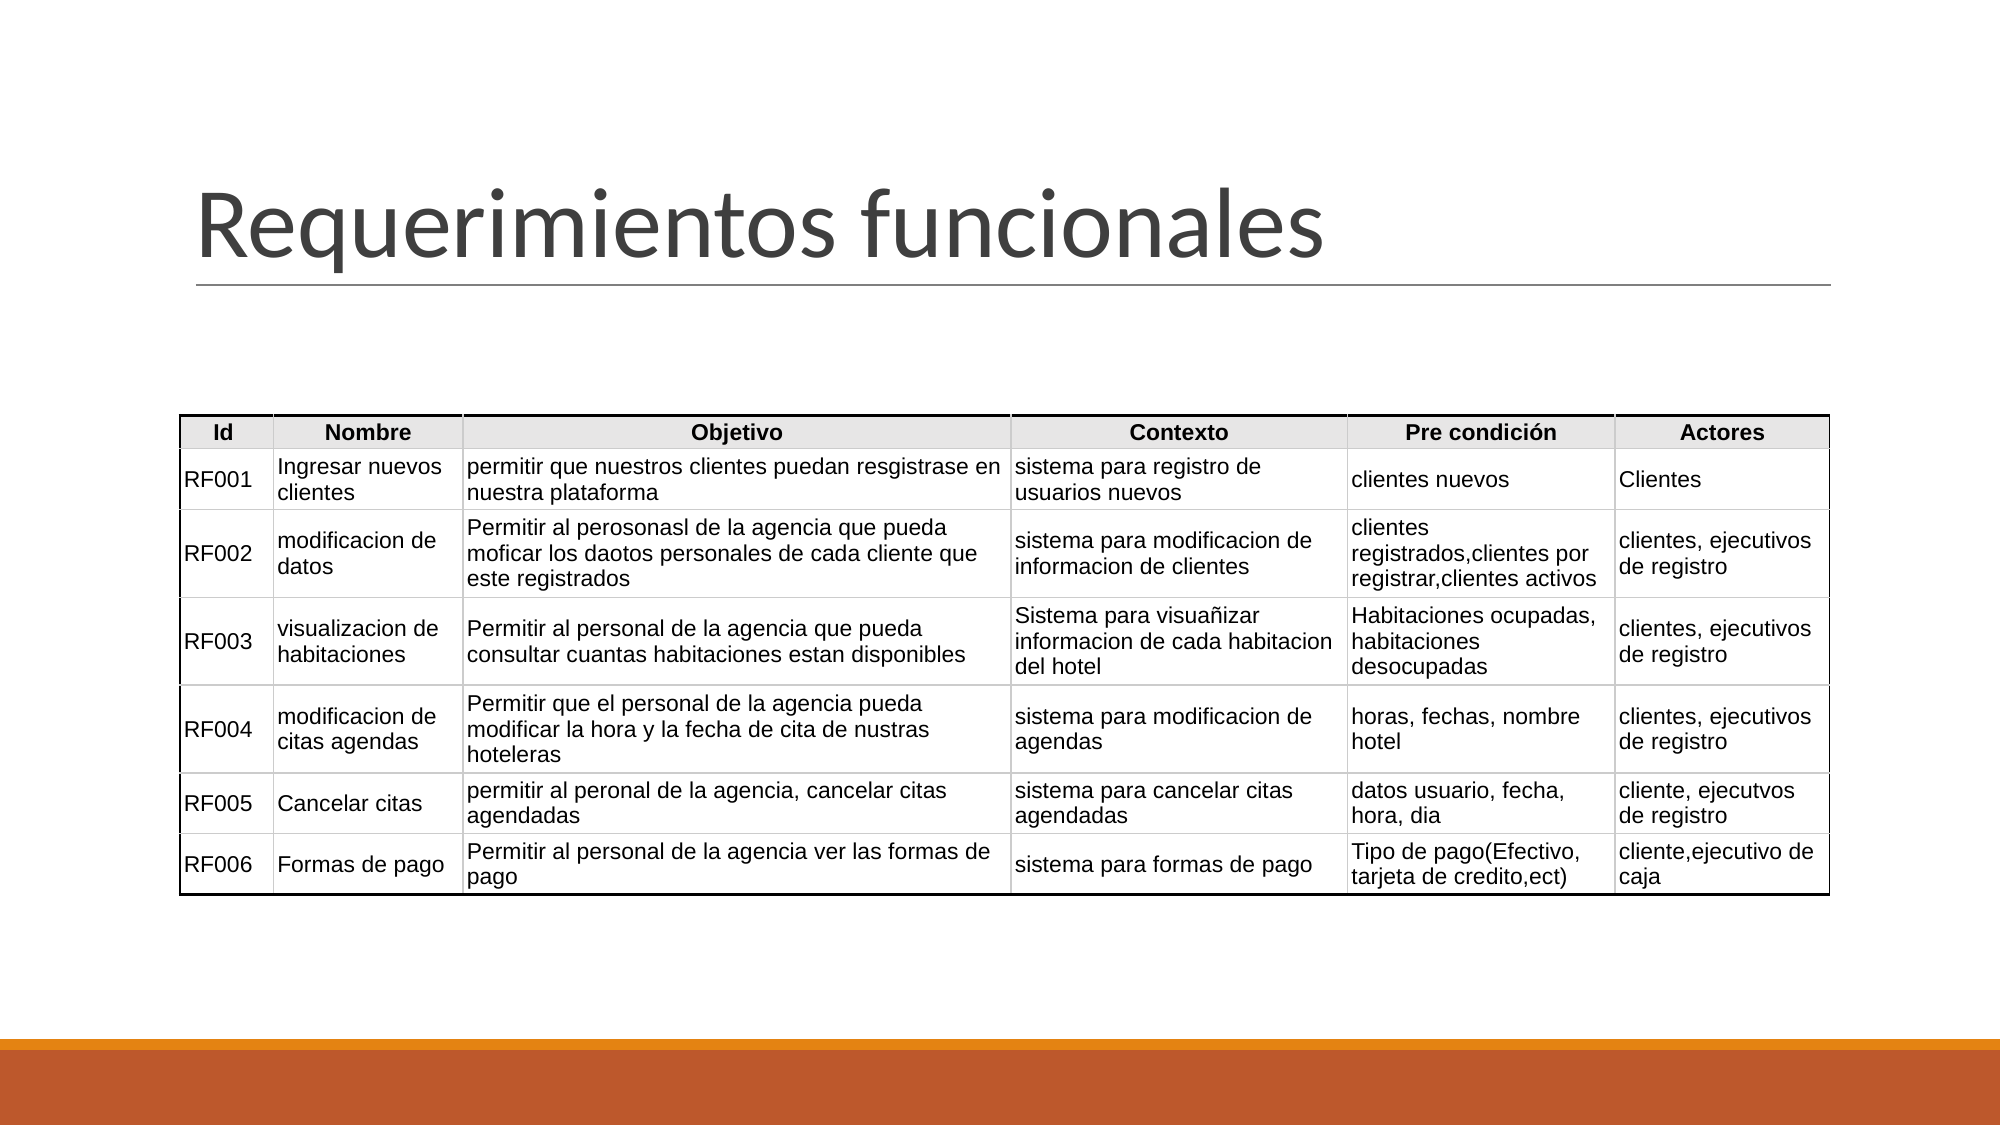

# Requerimientos funcionales
| Id | Nombre | Objetivo | Contexto | Pre condición | Actores |
| --- | --- | --- | --- | --- | --- |
| RF001 | Ingresar nuevos clientes | permitir que nuestros clientes puedan resgistrase en nuestra plataforma | sistema para registro de usuarios nuevos | clientes nuevos | Clientes |
| RF002 | modificacion de datos | Permitir al perosonasl de la agencia que pueda moficar los daotos personales de cada cliente que este registrados | sistema para modificacion de informacion de clientes | clientes registrados,clientes por registrar,clientes activos | clientes, ejecutivos de registro |
| RF003 | visualizacion de habitaciones | Permitir al personal de la agencia que pueda consultar cuantas habitaciones estan disponibles | Sistema para visuañizar informacion de cada habitacion del hotel | Habitaciones ocupadas, habitaciones desocupadas | clientes, ejecutivos de registro |
| RF004 | modificacion de citas agendas | Permitir que el personal de la agencia pueda modificar la hora y la fecha de cita de nustras hoteleras | sistema para modificacion de agendas | horas, fechas, nombre hotel | clientes, ejecutivos de registro |
| RF005 | Cancelar citas | permitir al peronal de la agencia, cancelar citas agendadas | sistema para cancelar citas agendadas | datos usuario, fecha, hora, dia | cliente, ejecutvos de registro |
| RF006 | Formas de pago | Permitir al personal de la agencia ver las formas de pago | sistema para formas de pago | Tipo de pago(Efectivo, tarjeta de credito,ect) | cliente,ejecutivo de caja |